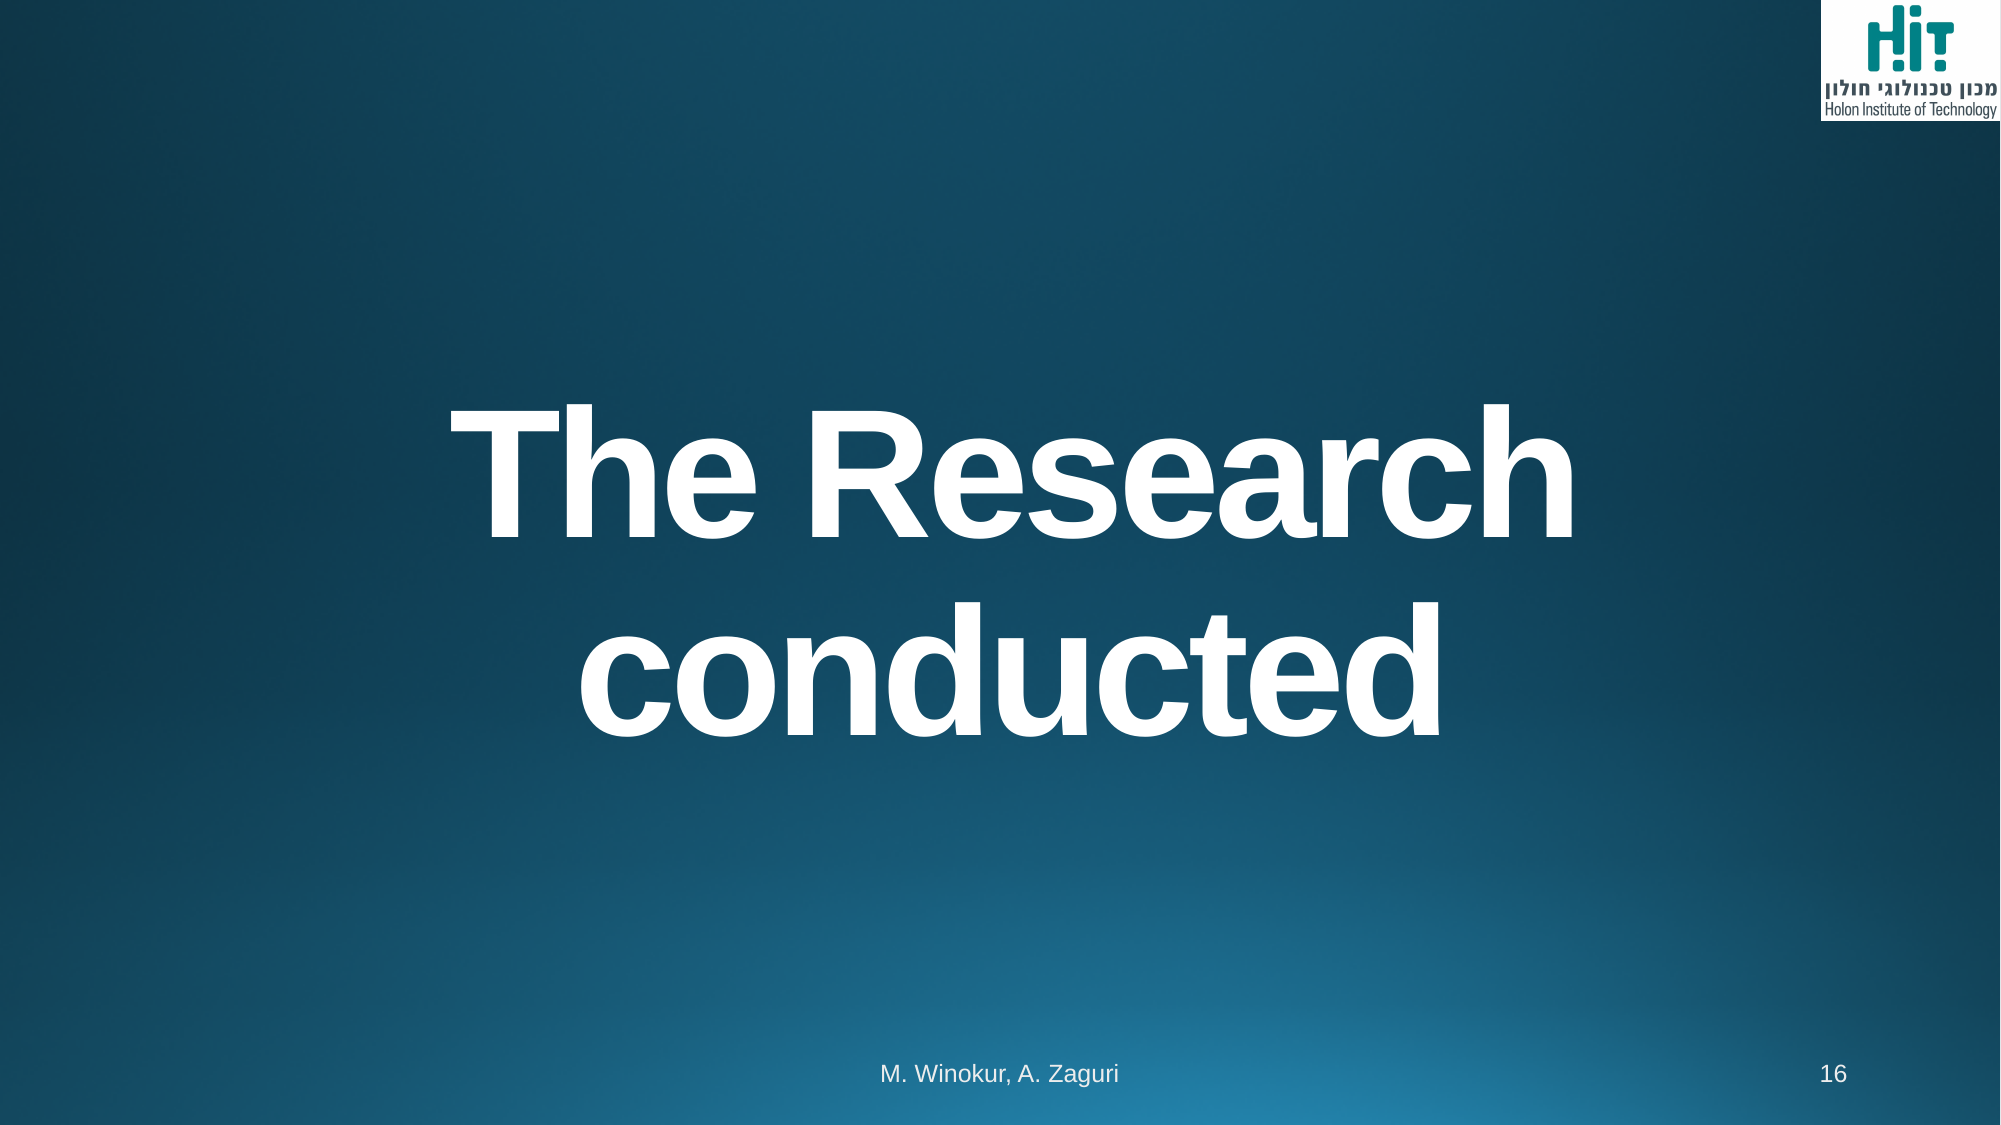

# The Research conducted
M. Winokur, A. Zaguri
16